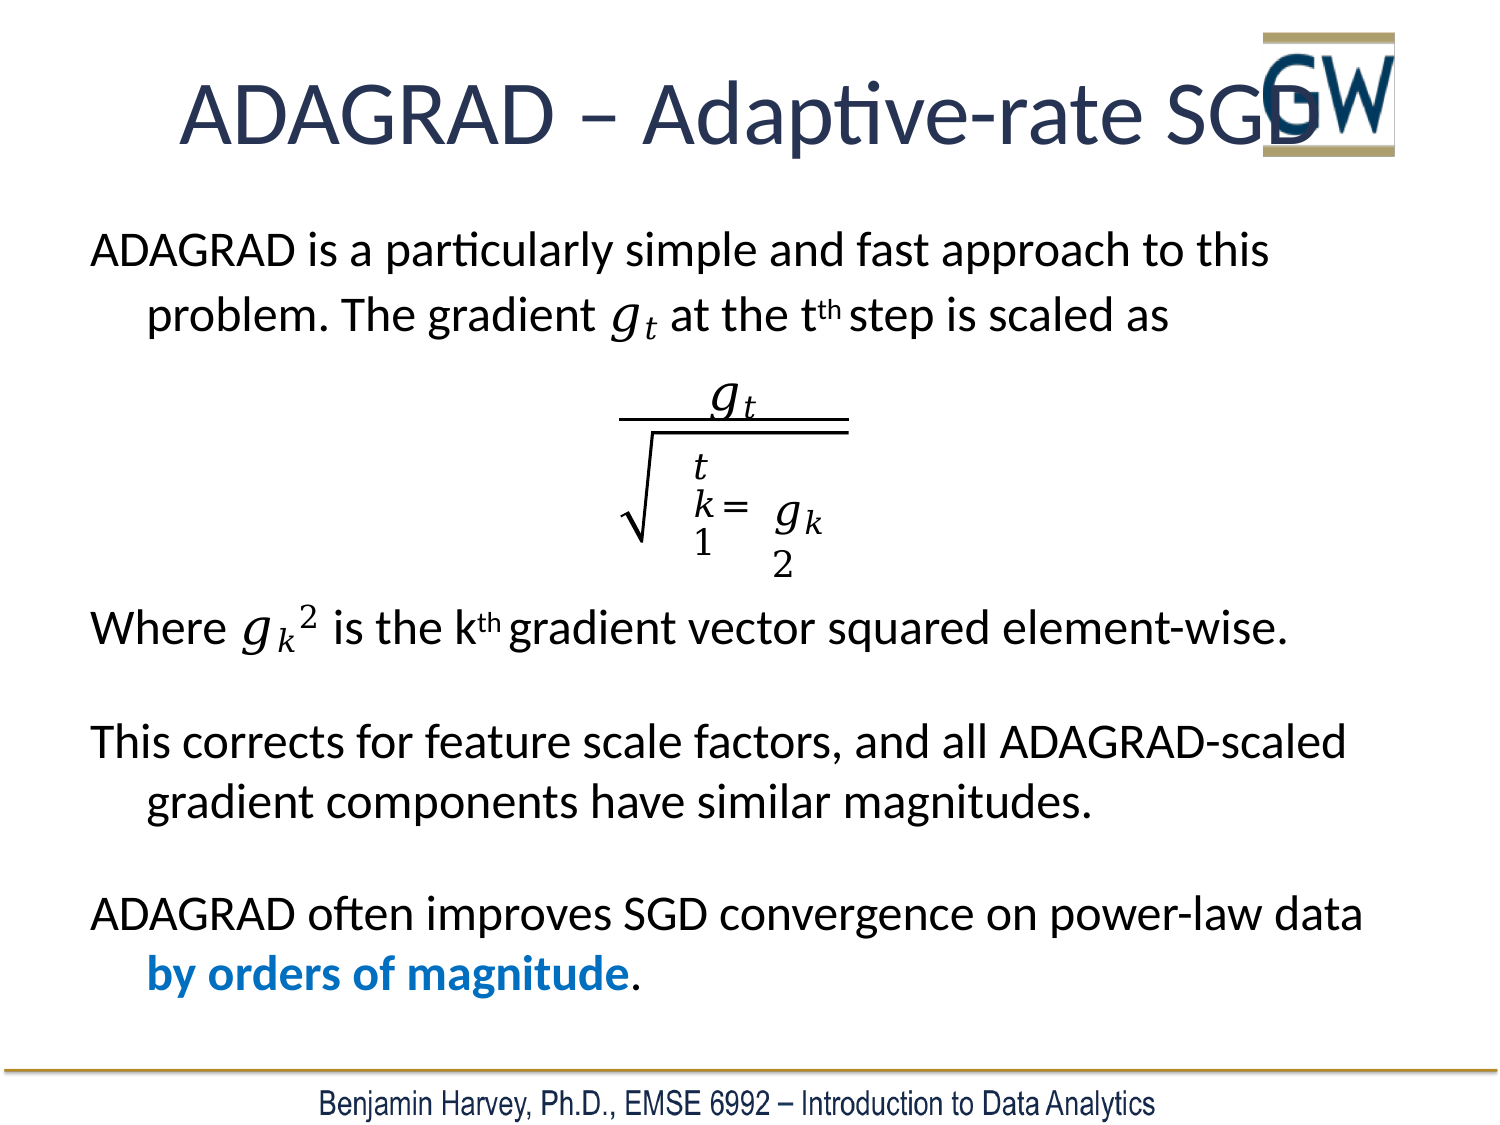

# ADAGRAD – Adaptive-rate SGD
ADAGRAD is a particularly simple and fast approach to this
problem. The gradient 𝑔𝑡 at the tth step is scaled as
𝑔𝑡

𝑔𝑘2
𝑡
𝑘=1
Where 𝑔𝑘2 is the kth gradient vector squared element-wise.
This corrects for feature scale factors, and all ADAGRAD-scaled
gradient components have similar magnitudes.

ADAGRAD often improves SGD convergence on power-law data
by orders of magnitude.